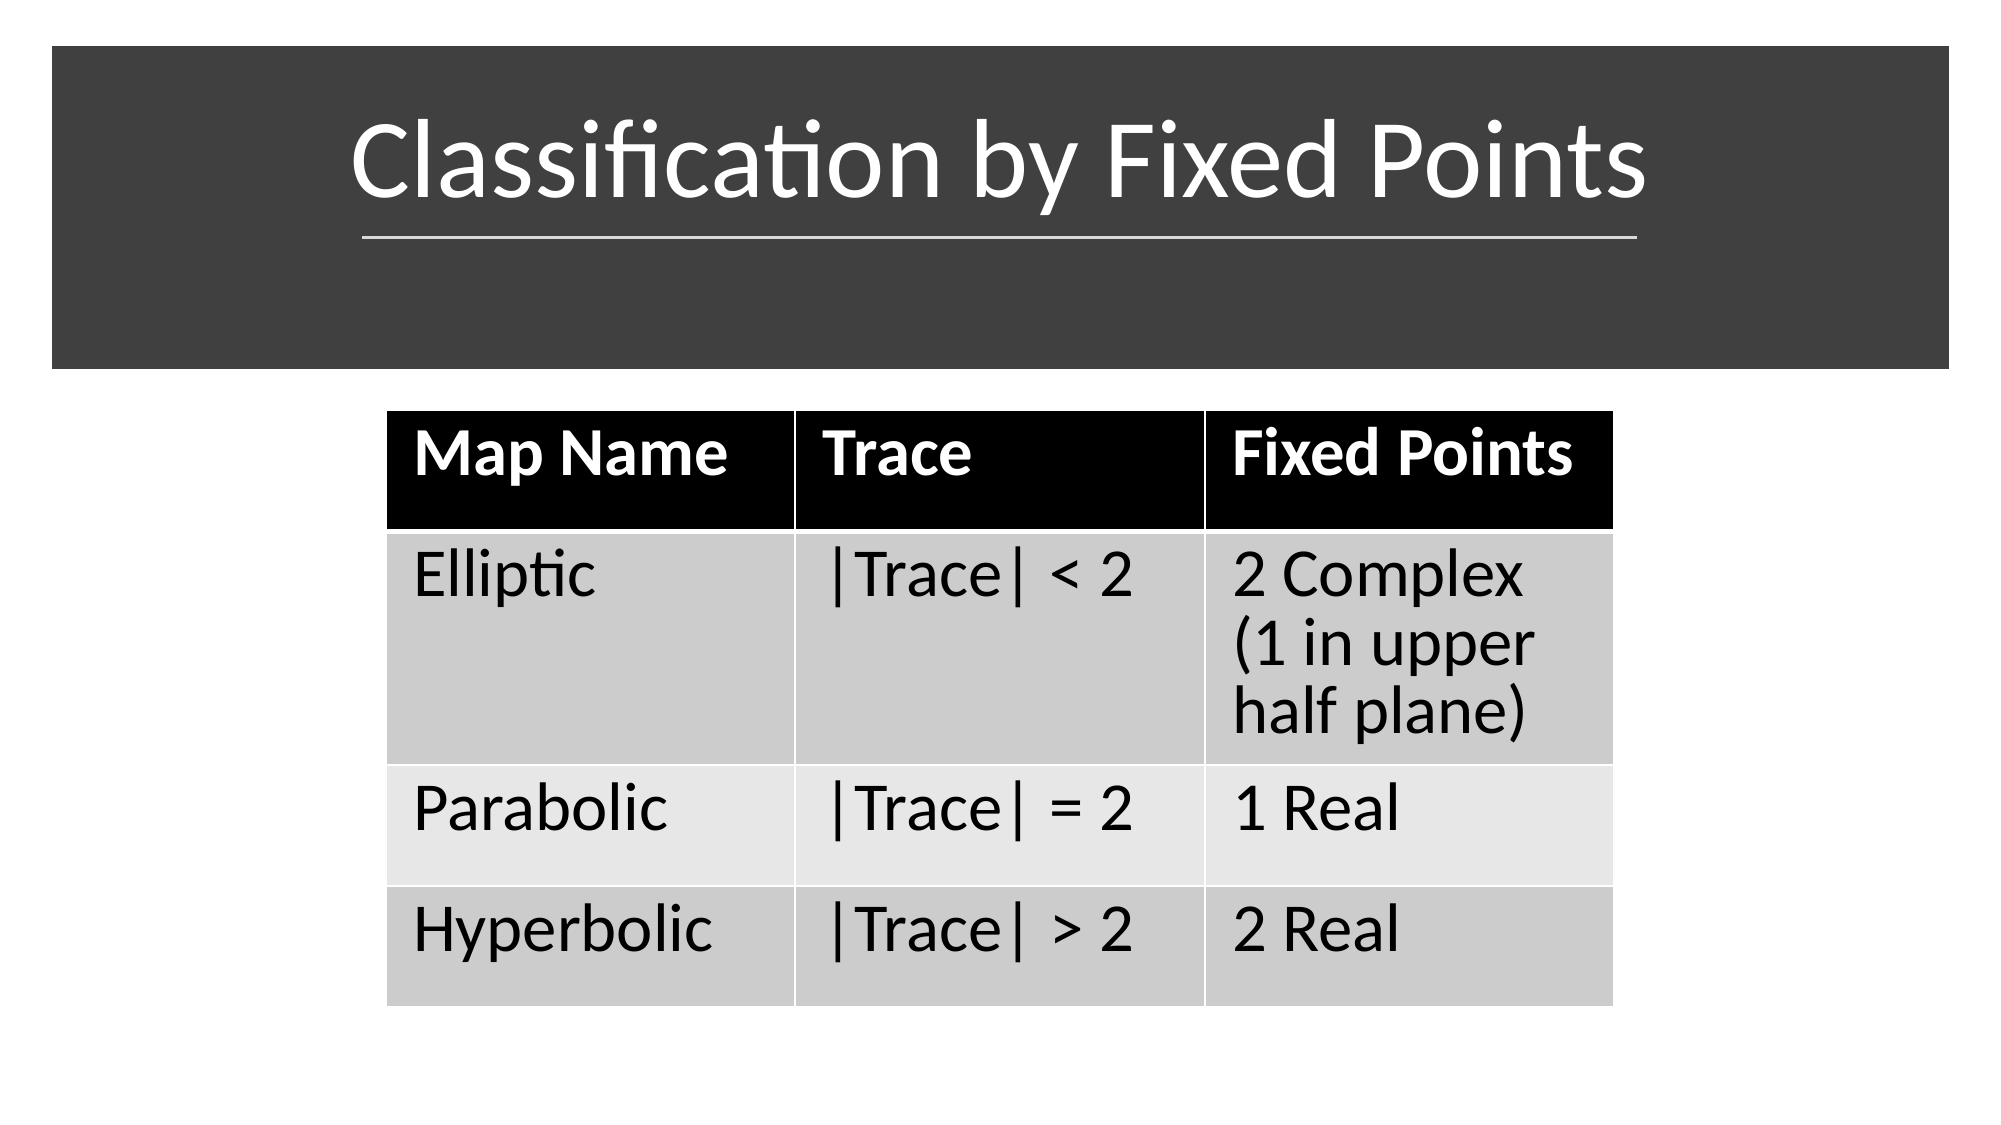

# Classification by Fixed Points
| Map Name | Trace | Fixed Points |
| --- | --- | --- |
| Elliptic | |Trace| < 2 | 2 Complex (1 in upper half plane) |
| Parabolic | |Trace| = 2 | 1 Real |
| Hyperbolic | |Trace| > 2 | 2 Real |